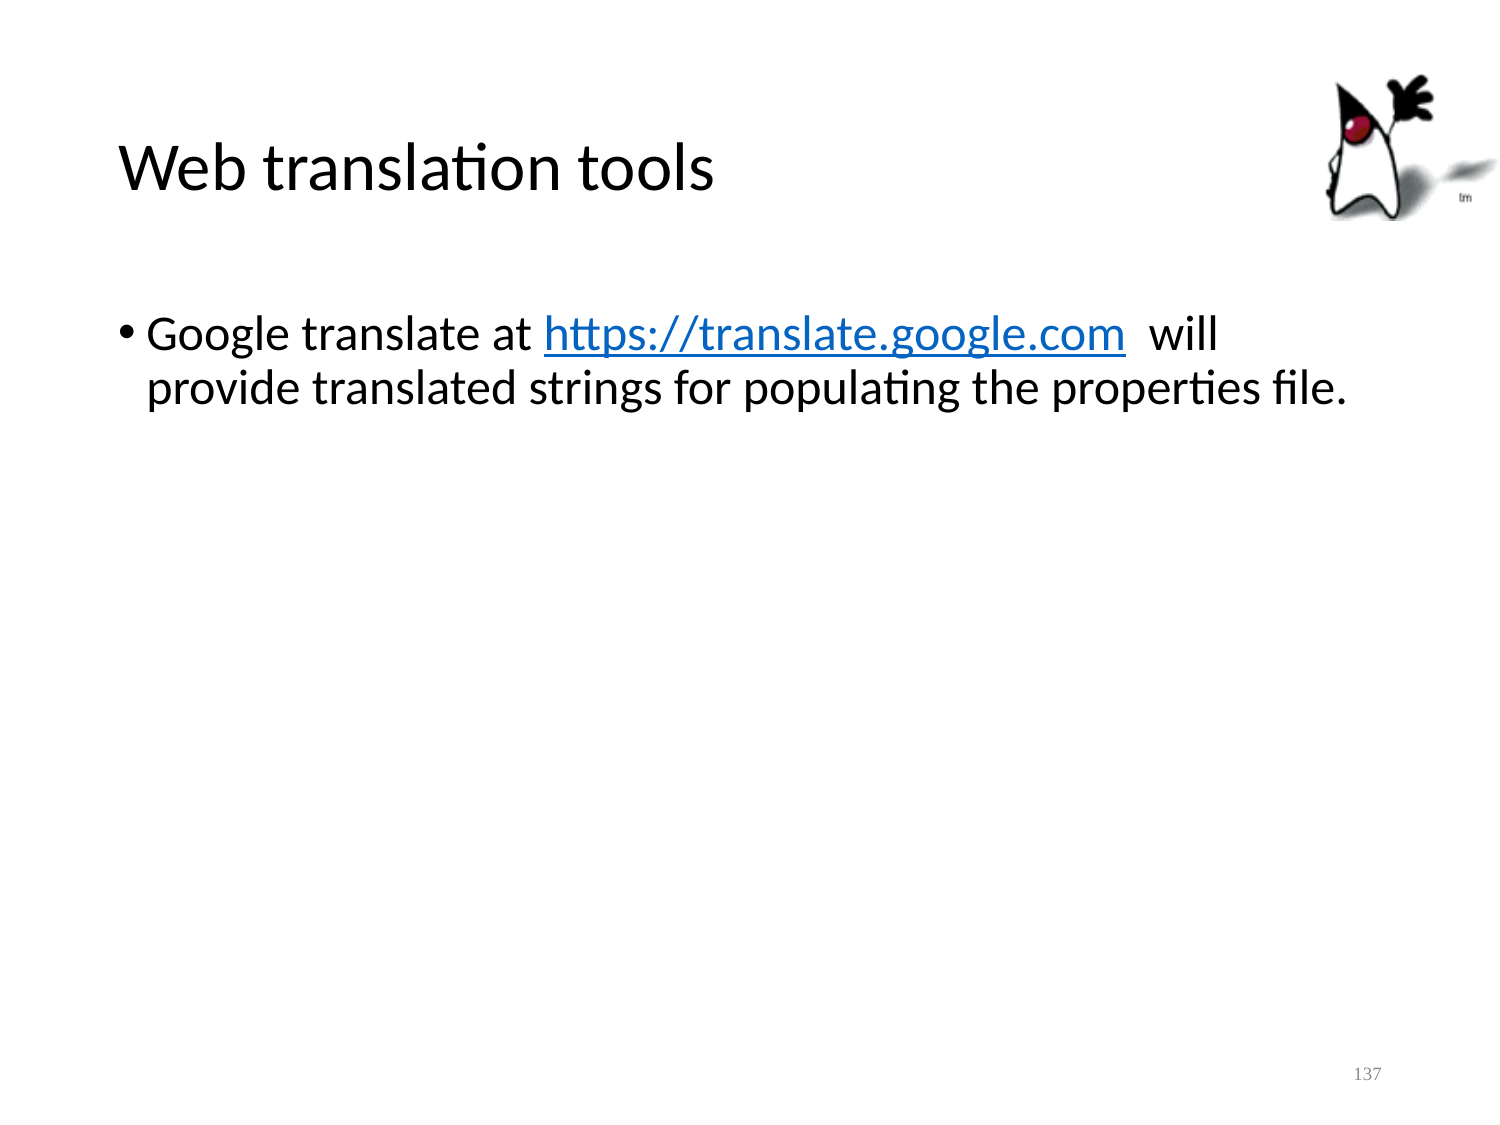

# Web translation tools
Google translate at https://translate.google.com  will provide translated strings for populating the properties file.

137